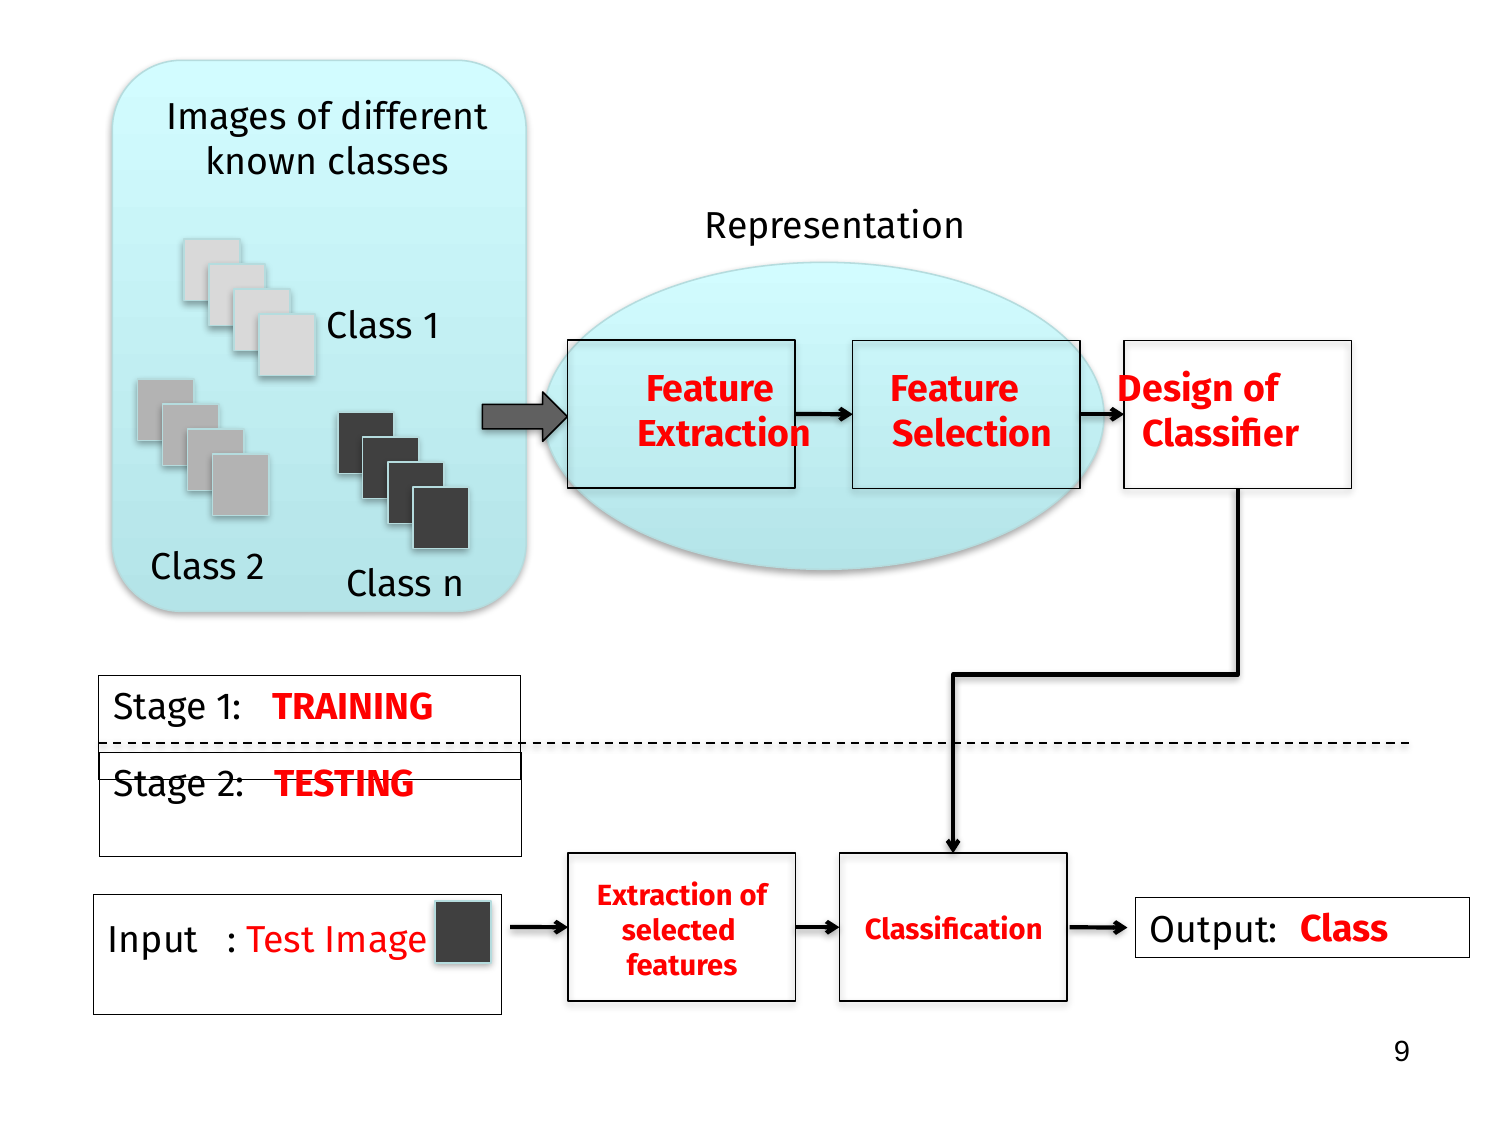

Images of different
known classes
Representation

Class 1

 Feature             Feature           Design of
Extraction         Selection          Classifier

Class 2
Class n
Stage 1:   TRAINING
Stage 2:   TESTING

 Extraction of
selected
features
InputA: Test Image
Class
Output:

Classification
9